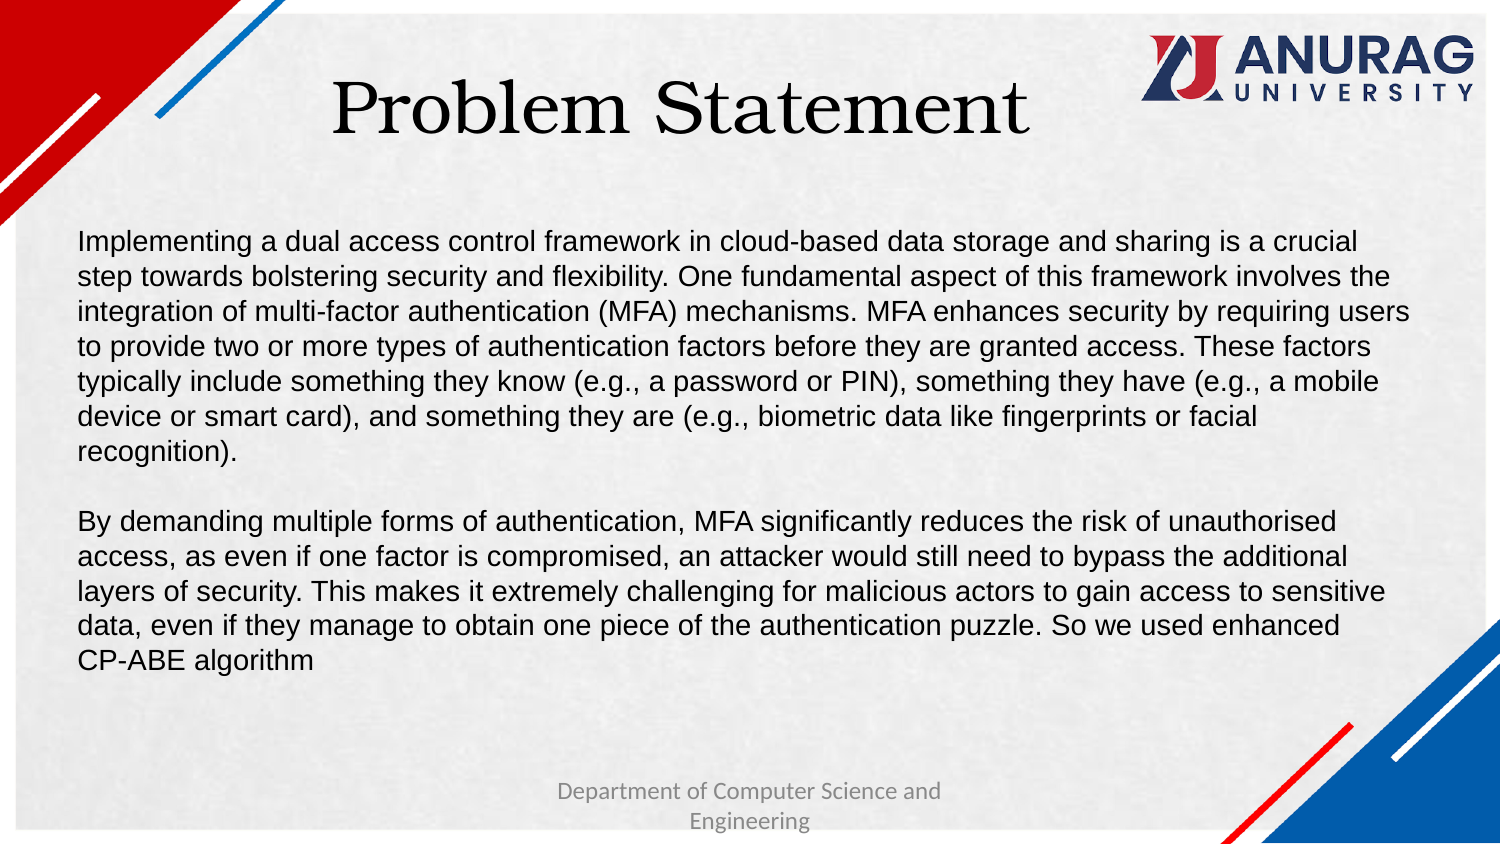

# Problem Statement
Implementing a dual access control framework in cloud-based data storage and sharing is a crucial step towards bolstering security and flexibility. One fundamental aspect of this framework involves the integration of multi-factor authentication (MFA) mechanisms. MFA enhances security by requiring users to provide two or more types of authentication factors before they are granted access. These factors typically include something they know (e.g., a password or PIN), something they have (e.g., a mobile device or smart card), and something they are (e.g., biometric data like fingerprints or facial recognition).

By demanding multiple forms of authentication, MFA significantly reduces the risk of unauthorised access, as even if one factor is compromised, an attacker would still need to bypass the additional layers of security. This makes it extremely challenging for malicious actors to gain access to sensitive data, even if they manage to obtain one piece of the authentication puzzle. So we used enhanced
CP-ABE algorithm
Department of Computer Science and Engineering
5